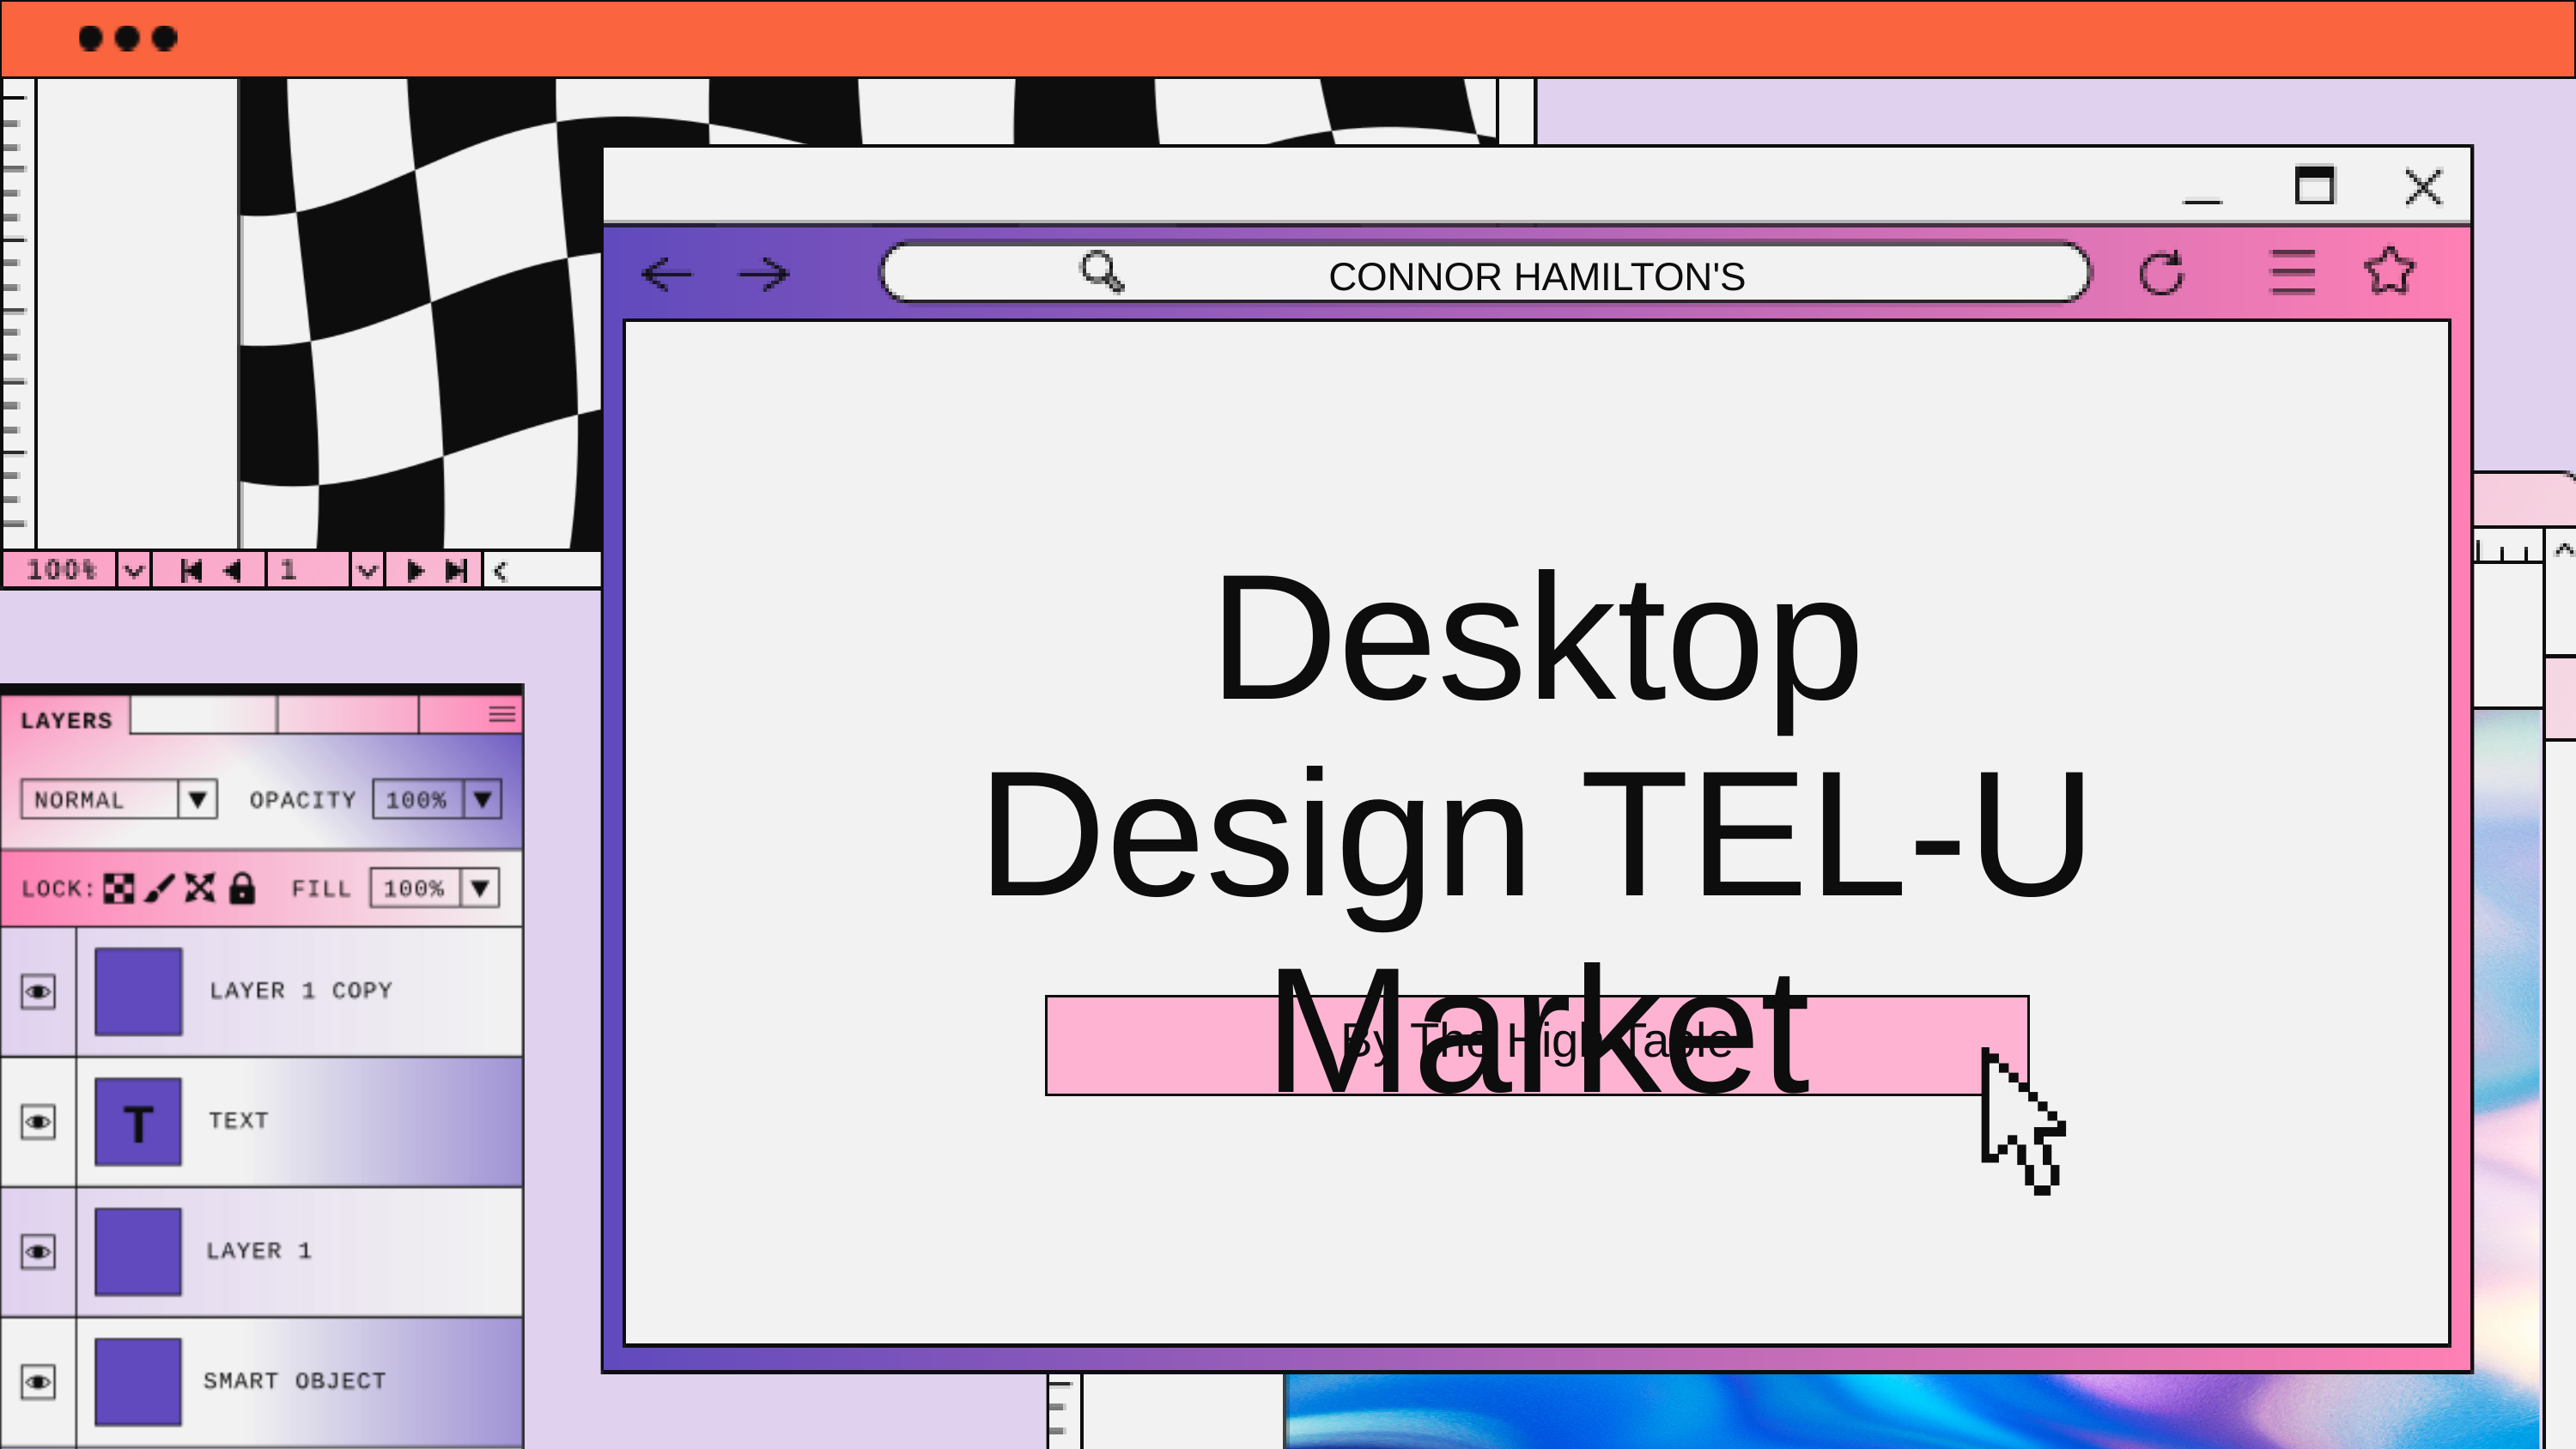

CONNOR HAMILTON'S

Desktop Design TEL-U Market

By The High Table